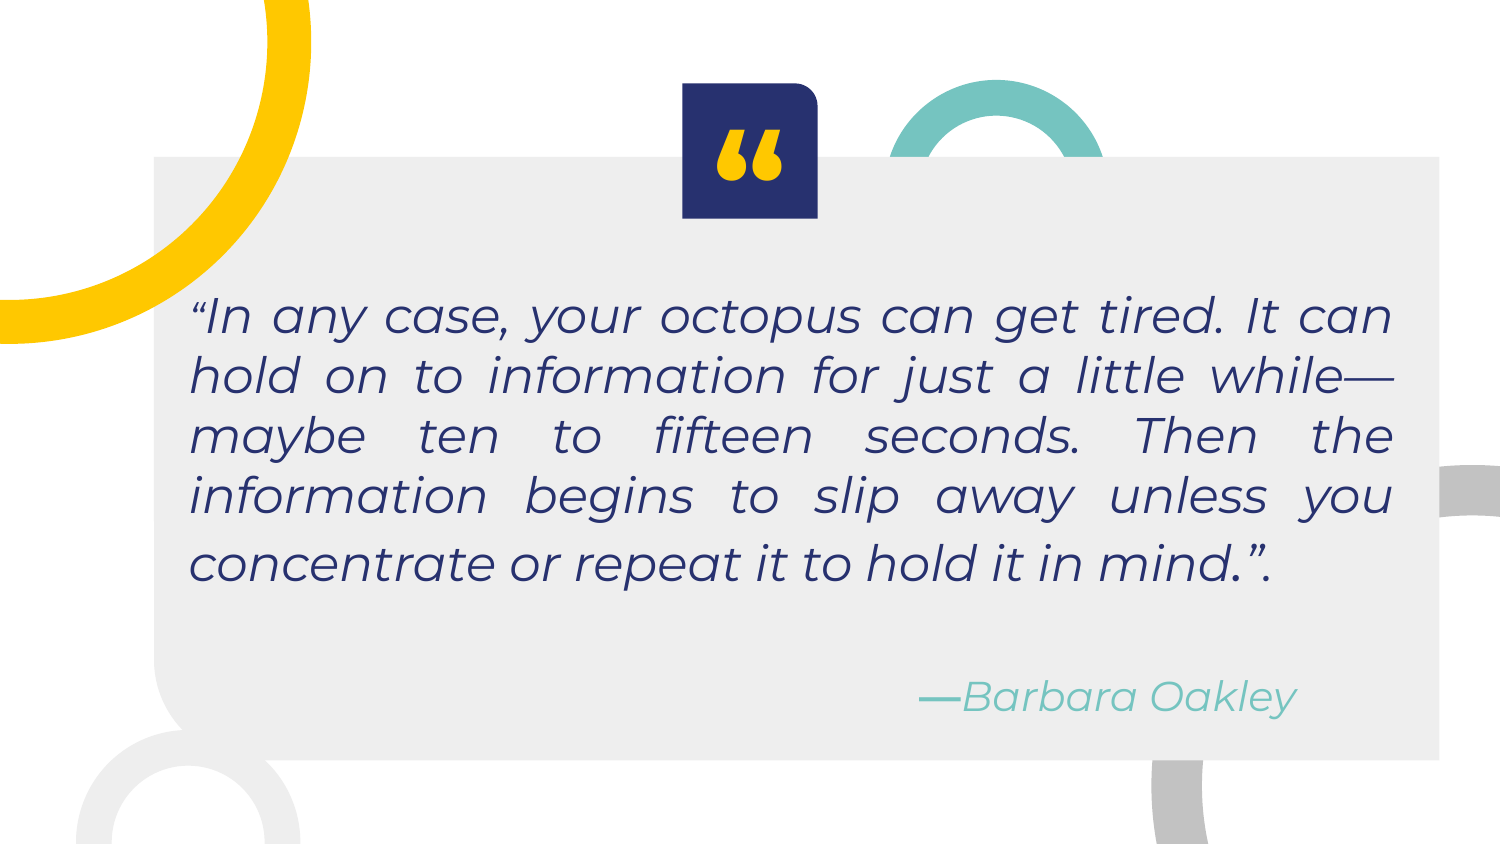

“

# “In any case, your octopus can get tired. It can hold on to information for just a little while—maybe ten to fifteen seconds. Then the information begins to slip away unless you concentrate or repeat it to hold it in mind.”.
—Barbara Oakley